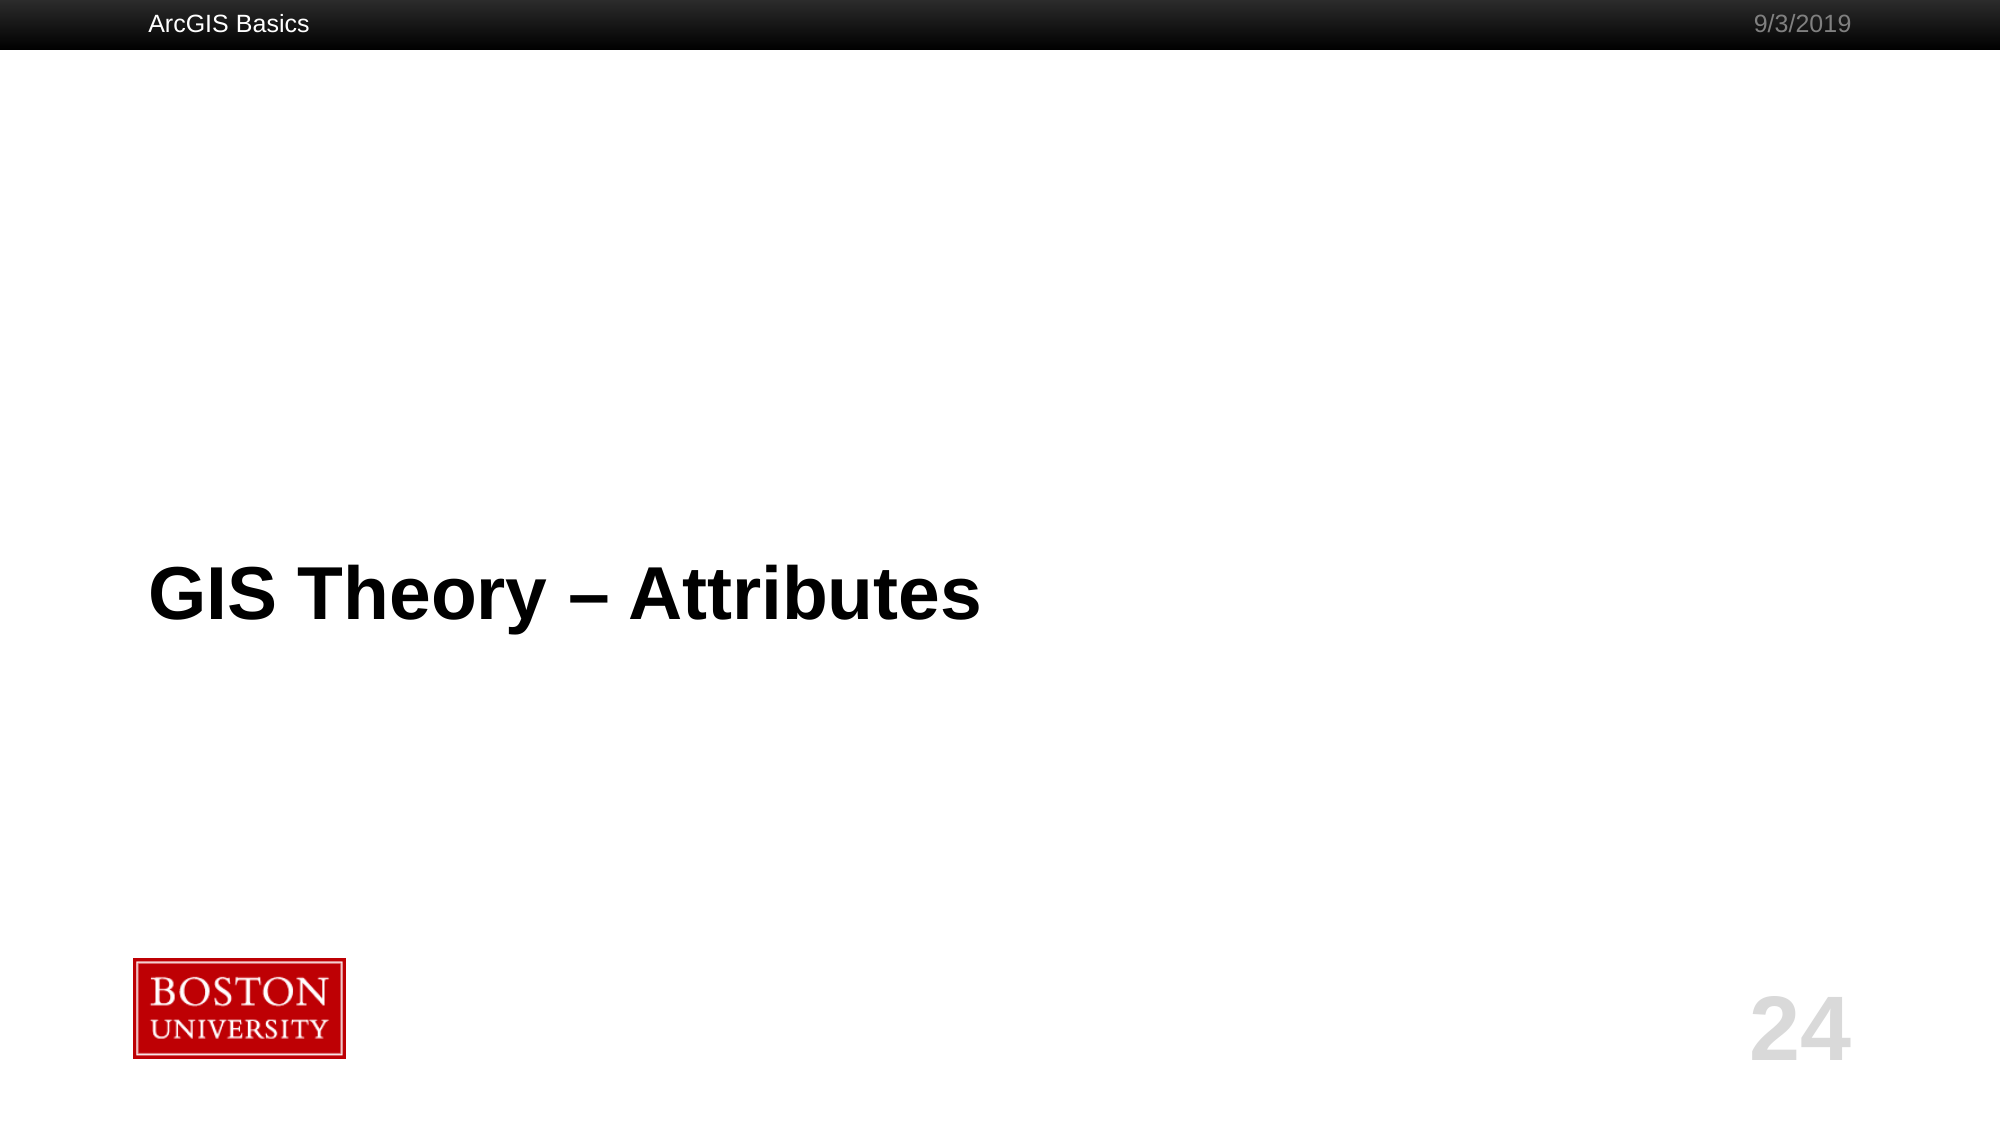

ArcGIS Basics
9/3/2019
# GIS Theory – Attributes
24